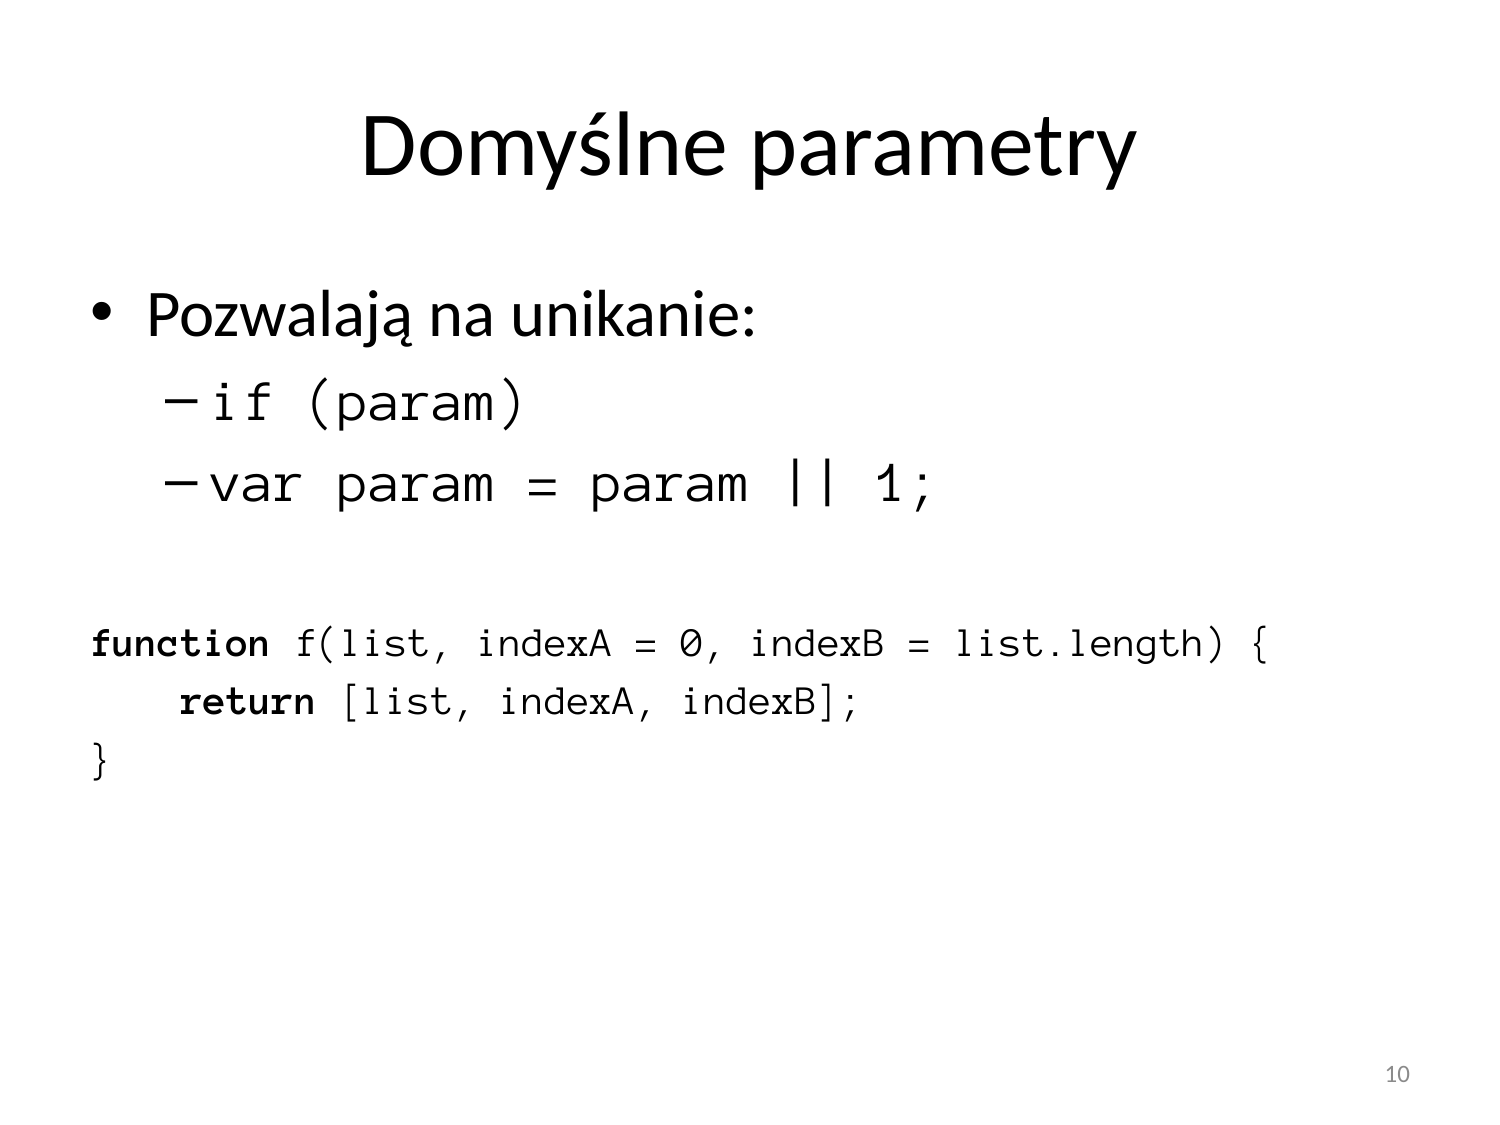

# Domyślne parametry
Pozwalają na unikanie:
if (param)
var param = param || 1;

function f(list, indexA = 0, indexB = list.length) {
    return [list, indexA, indexB];
}
10